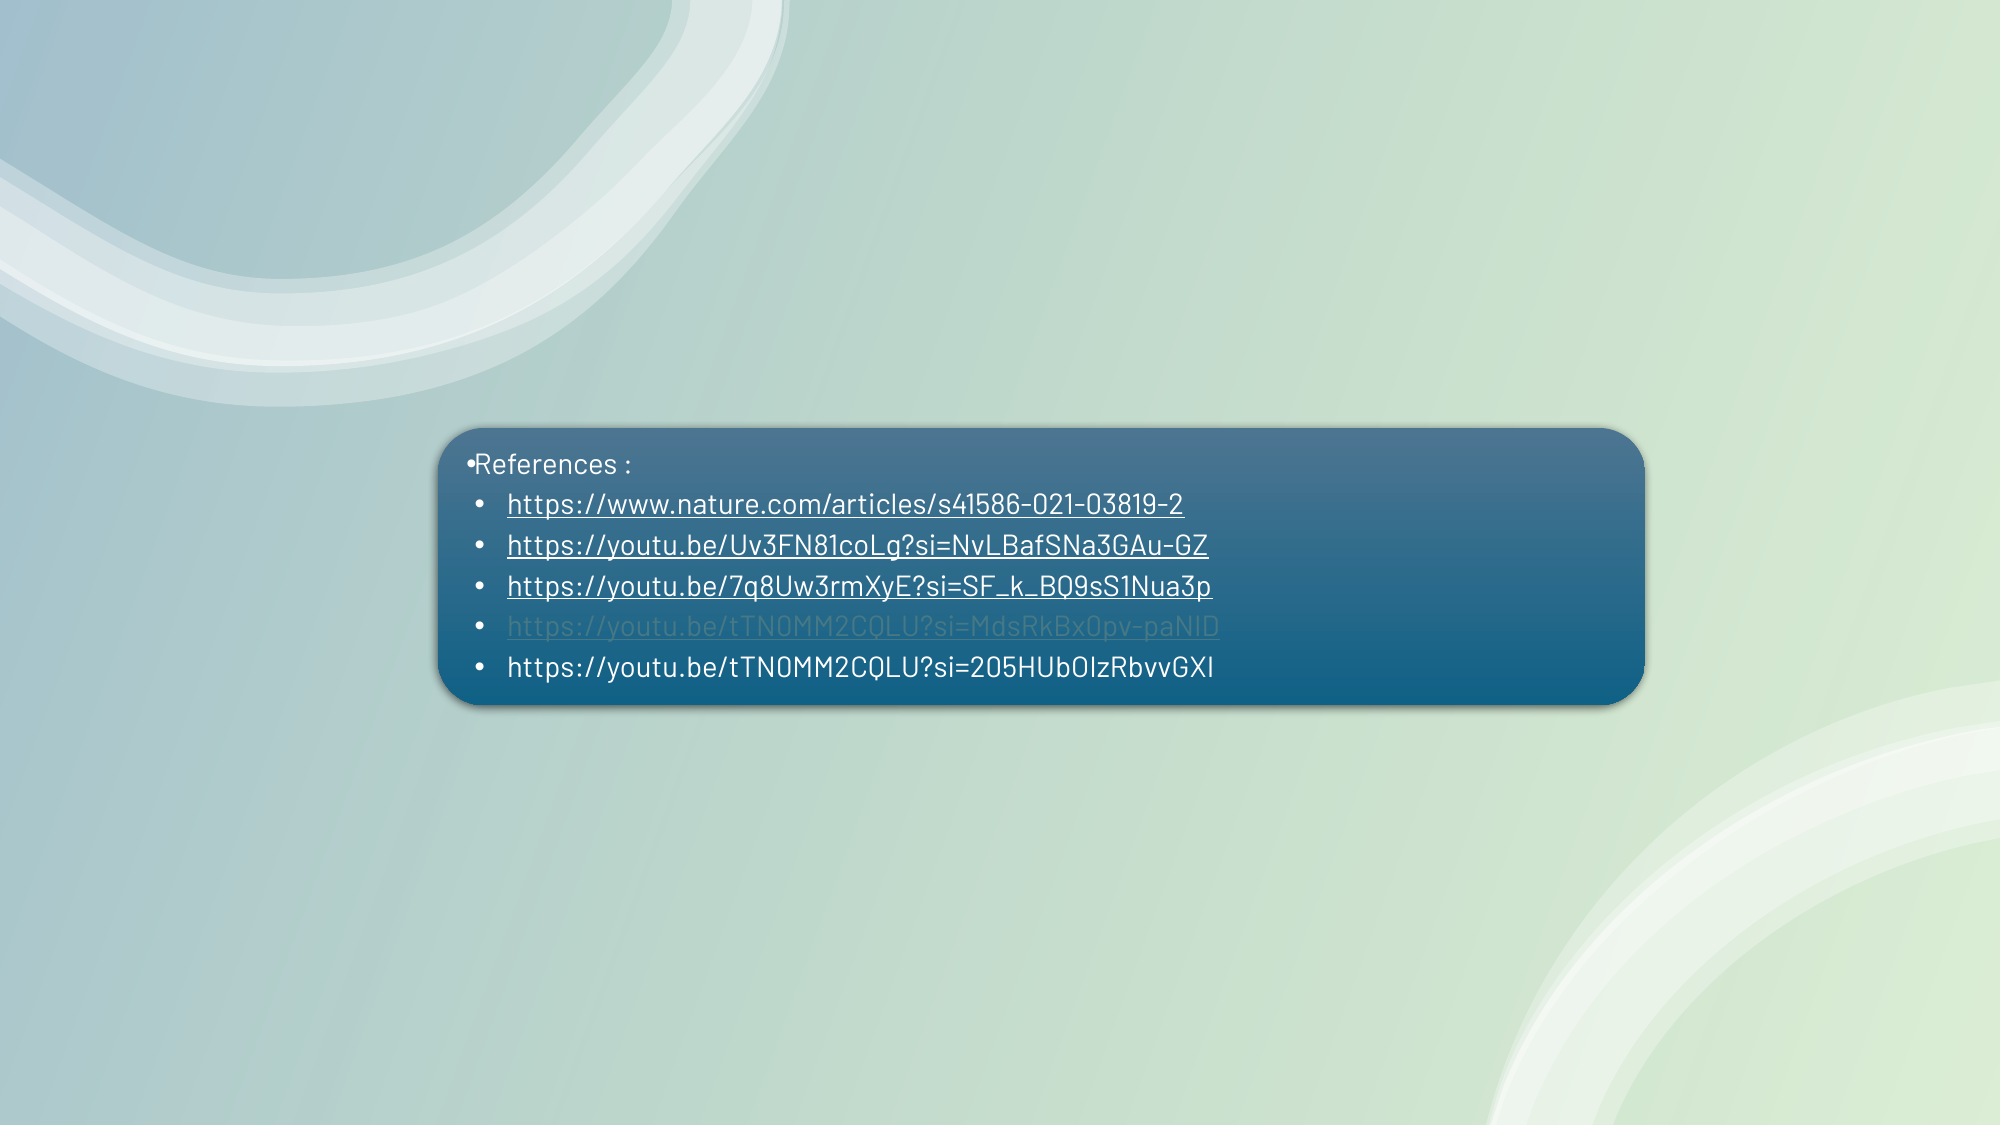

References :
https://www.nature.com/articles/s41586-021-03819-2
https://youtu.be/Uv3FN81coLg?si=NvLBafSNa3GAu-GZ
https://youtu.be/7q8Uw3rmXyE?si=SF_k_BQ9sS1Nua3p
https://youtu.be/tTN0MM2CQLU?si=MdsRkBx0pv-paNID
https://youtu.be/tTN0MM2CQLU?si=205HUbOIzRbvvGXI